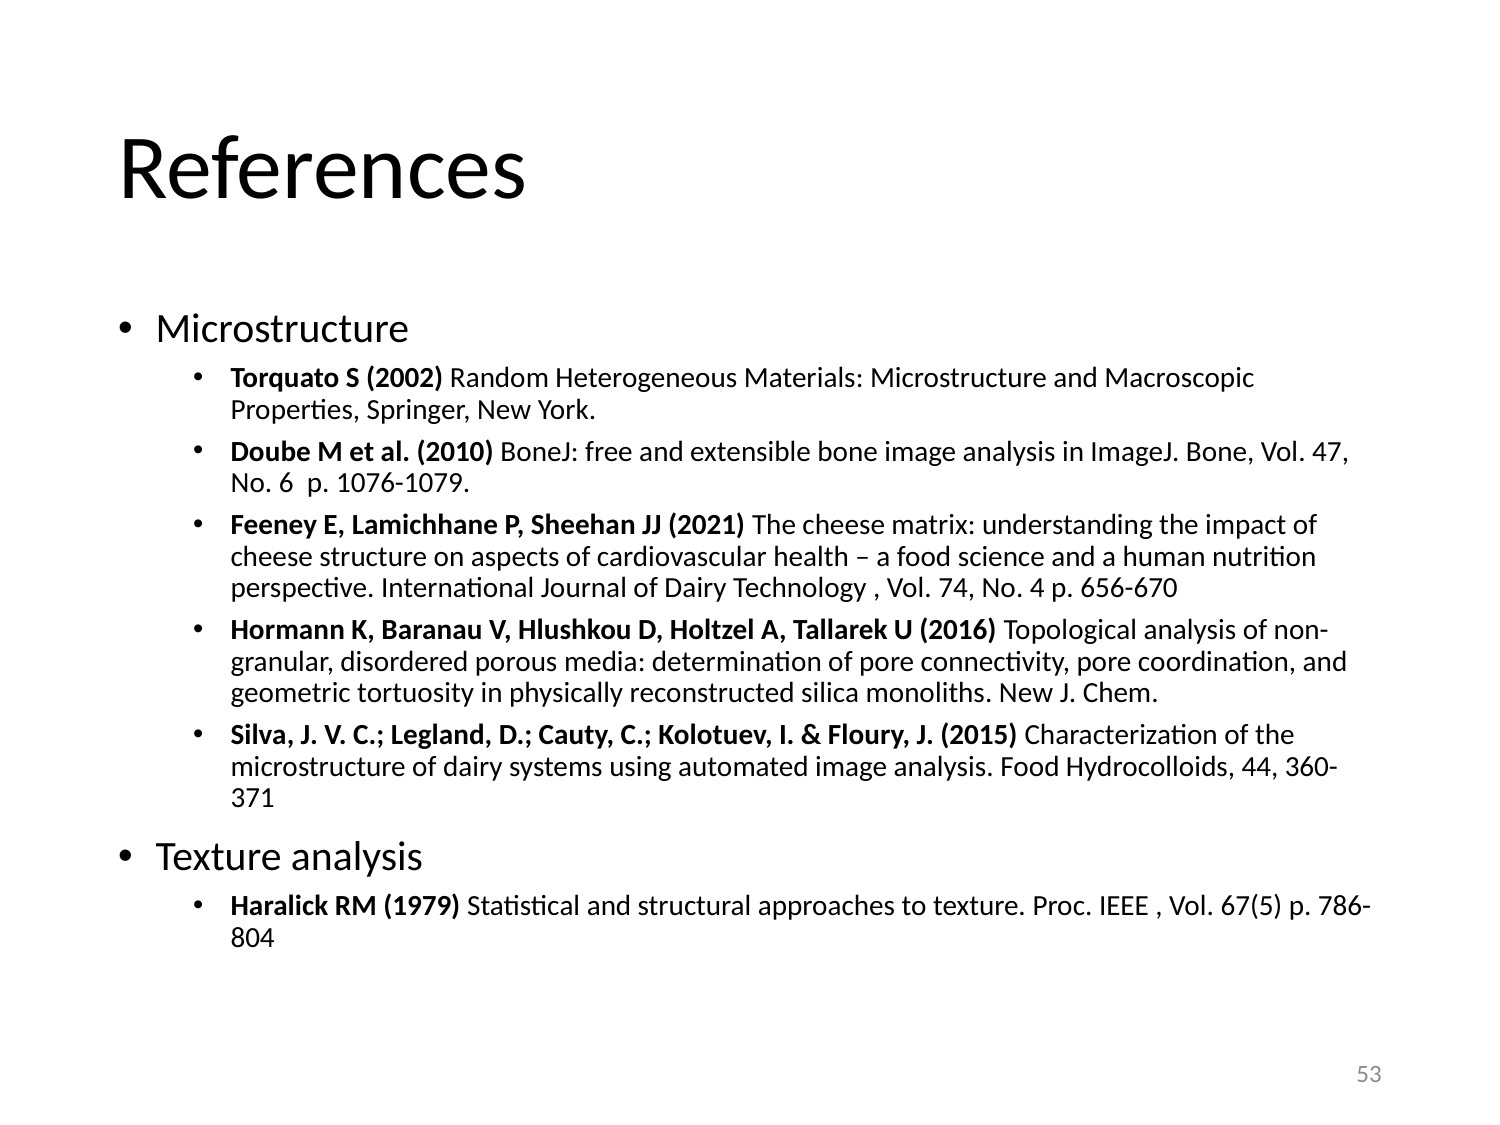

# References
Microstructure
Torquato S (2002) Random Heterogeneous Materials: Microstructure and Macroscopic Properties, Springer, New York.
Doube M et al. (2010) BoneJ: free and extensible bone image analysis in ImageJ. Bone, Vol. 47, No. 6  p. 1076-1079.
Feeney E, Lamichhane P, Sheehan JJ (2021) The cheese matrix: understanding the impact of cheese structure on aspects of cardiovascular health – a food science and a human nutrition perspective. International Journal of Dairy Technology , Vol. 74, No. 4 p. 656-670
Hormann K, Baranau V, Hlushkou D, Holtzel A, Tallarek U (2016) Topological analysis of non-granular, disordered porous media: determination of pore connectivity, pore coordination, and geometric tortuosity in physically reconstructed silica monoliths. New J. Chem.
Silva, J. V. C.; Legland, D.; Cauty, C.; Kolotuev, I. & Floury, J. (2015) Characterization of the microstructure of dairy systems using automated image analysis. Food Hydrocolloids, 44, 360-371
Texture analysis
Haralick RM (1979) Statistical and structural approaches to texture. Proc. IEEE , Vol. 67(5) p. 786-804

53